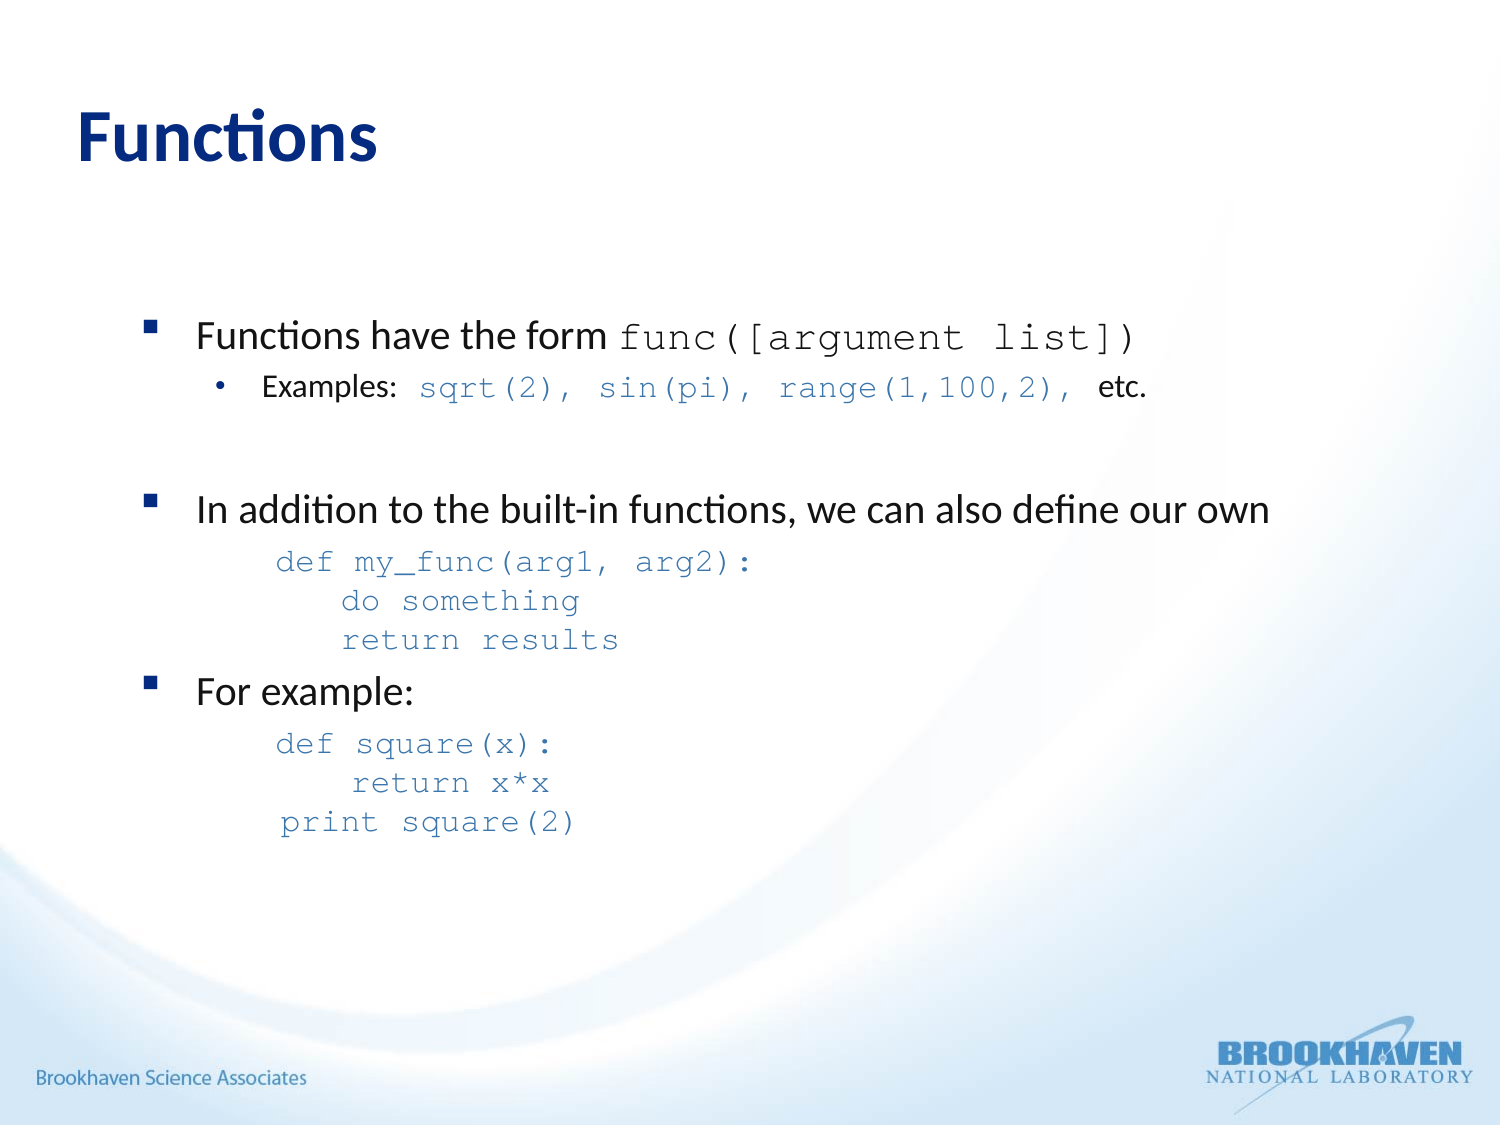

# Functions
Functions have the form func([argument list])
Examples: sqrt(2), sin(pi), range(1,100,2), etc.

In addition to the built-in functions, we can also define our own
   def my_func(arg1, arg2):
   do something
   return results
For example:
   def square(x):
    return x*x
print square(2)